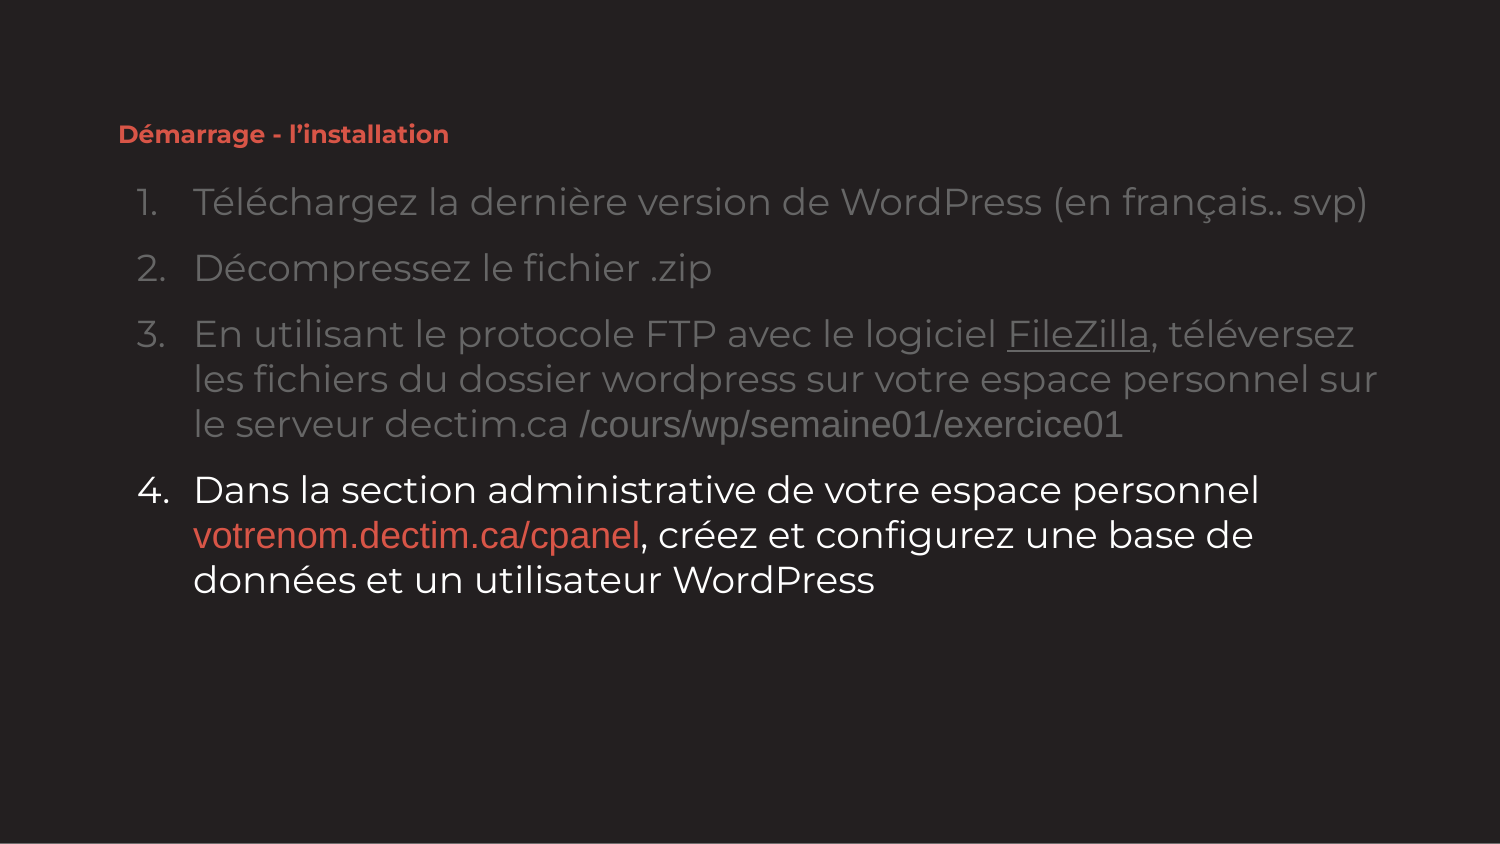

# Démarrage - l’installation

Téléchargez la dernière version de WordPress (en français.. svp)
Décompressez le fichier .zip
En utilisant le protocole FTP avec le logiciel FileZilla, téléversez les fichiers du dossier wordpress sur votre espace personnel sur le serveur dectim.ca /cours/wp/semaine01/exercice01
Dans la section administrative de votre espace personnel votrenom.dectim.ca/cpanel, créez et configurez une base de données et un utilisateur WordPress